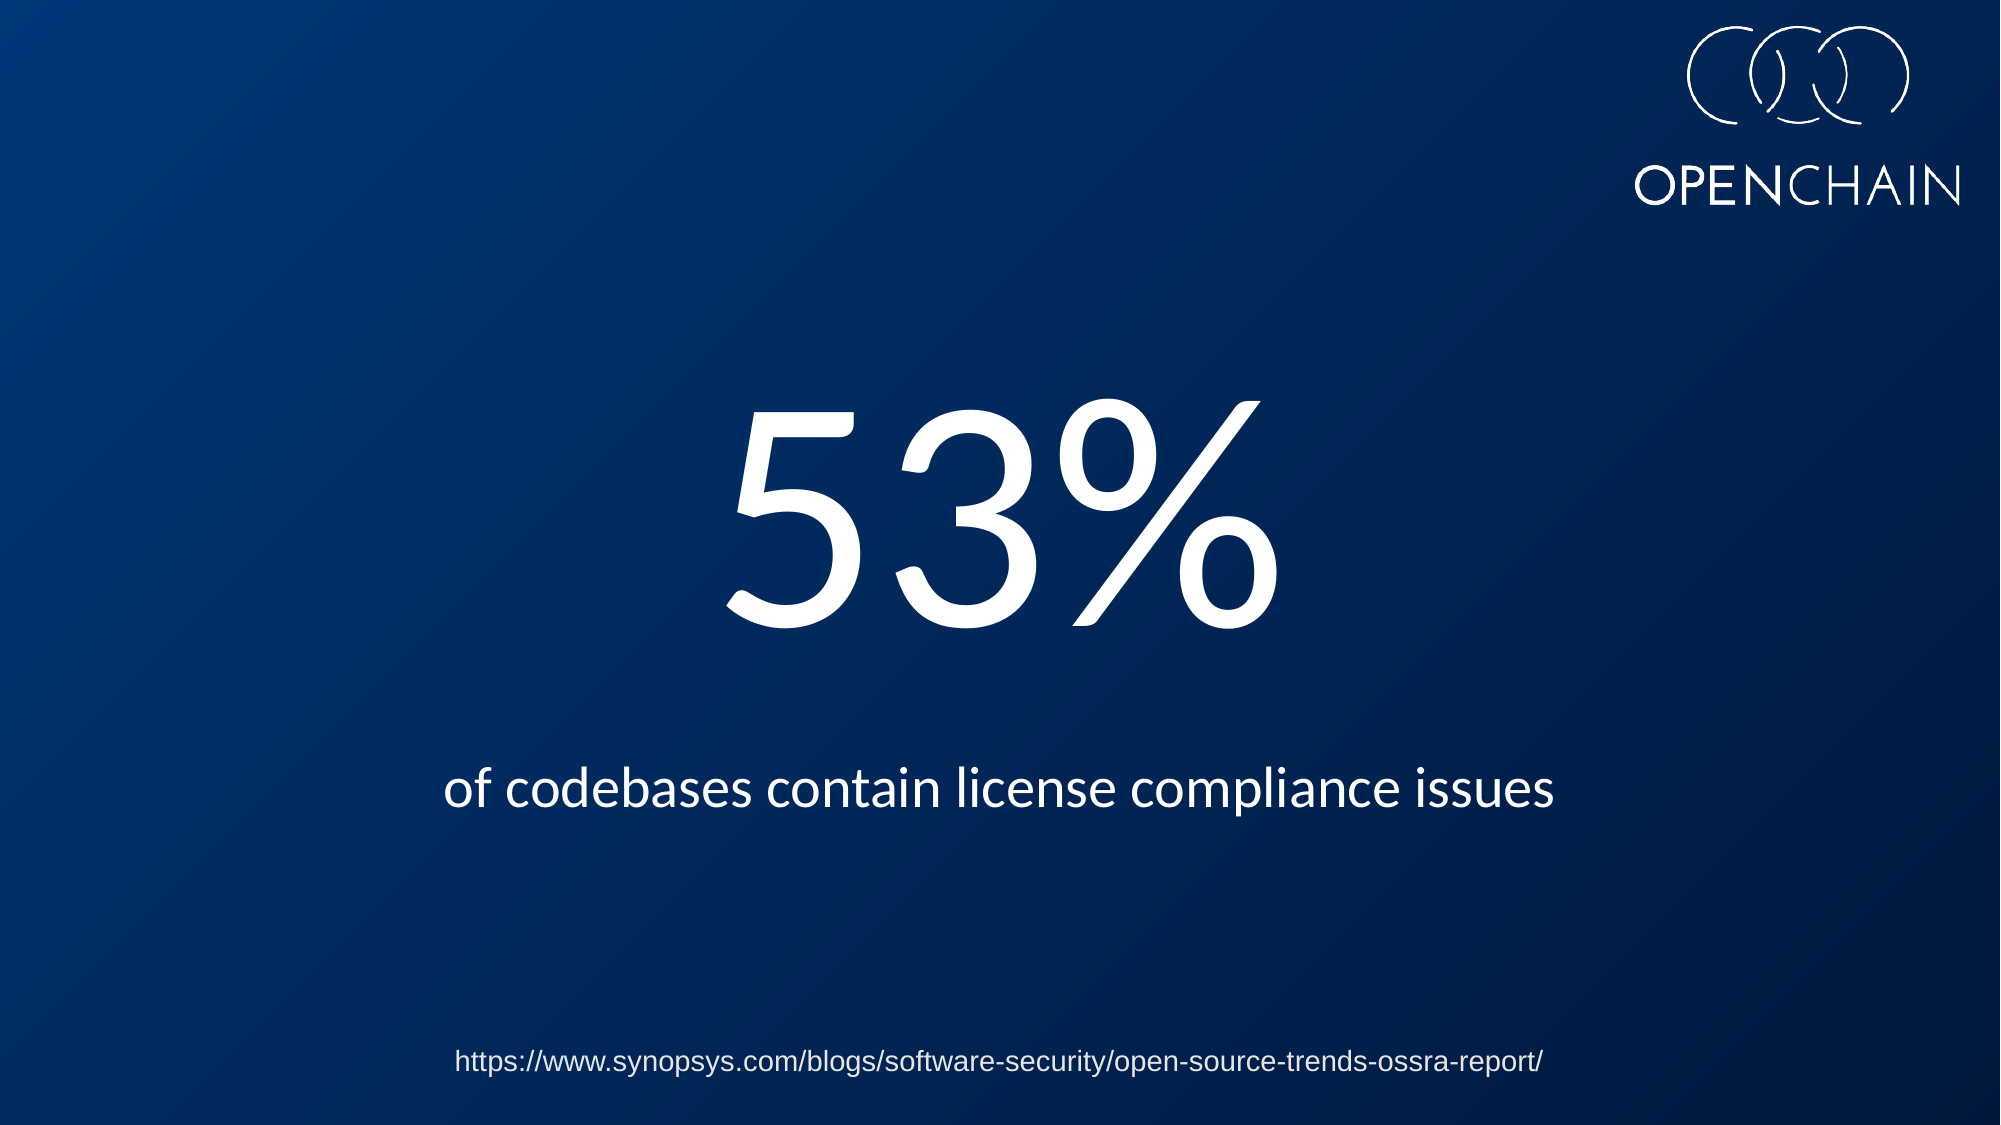

# 53%
of codebases contain license compliance issues
https://www.synopsys.com/blogs/software-security/open-source-trends-ossra-report/